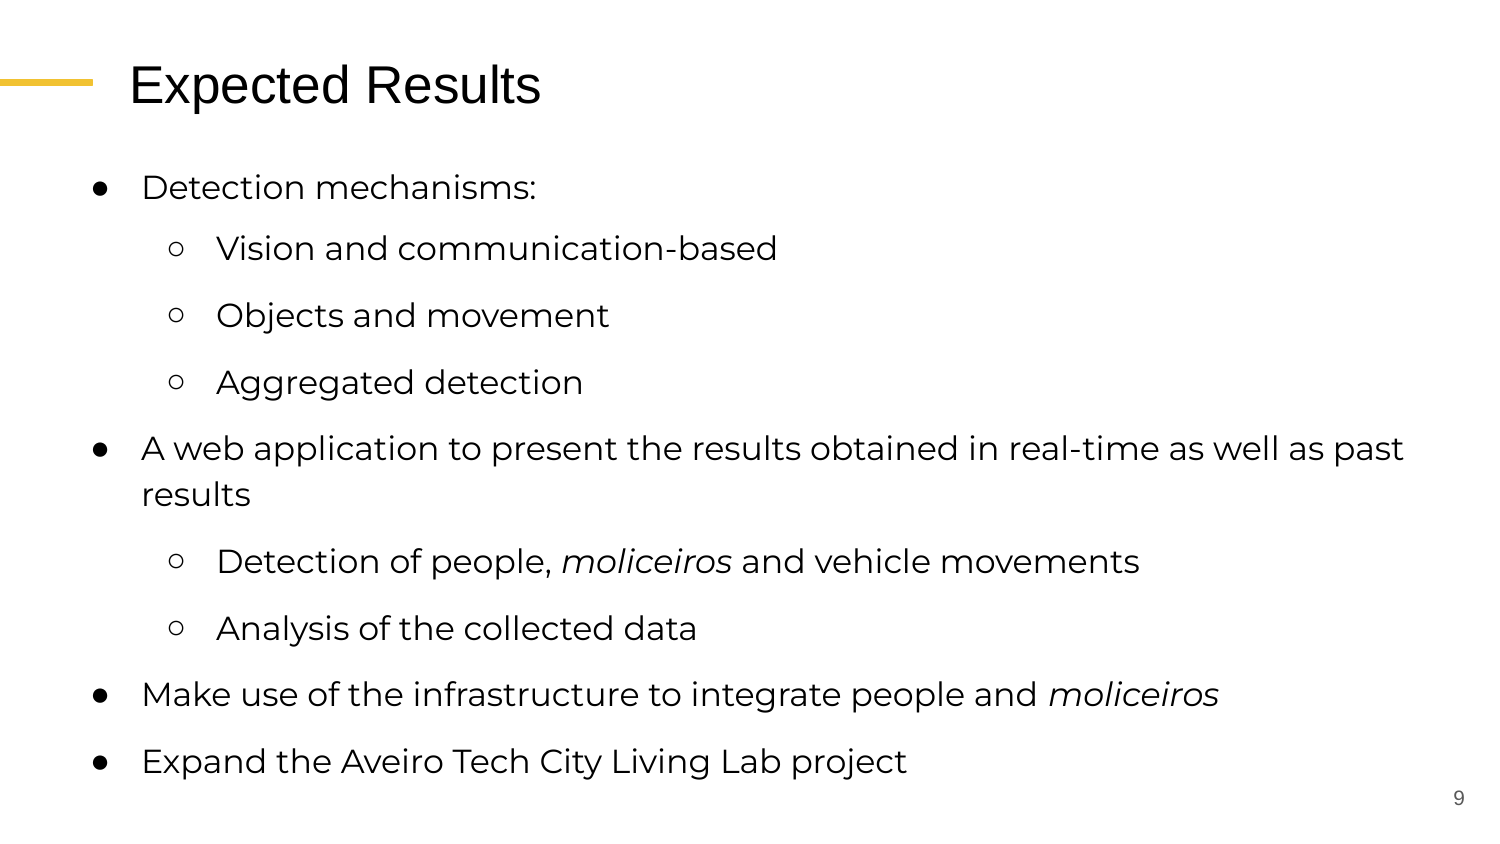

# Expected Results

Detection mechanisms:
Vision and communication-based
Objects and movement
Aggregated detection
A web application to present the results obtained in real-time as well as past results
Detection of people, moliceiros and vehicle movements
Analysis of the collected data
Make use of the infrastructure to integrate people and moliceiros
Expand the Aveiro Tech City Living Lab project
9